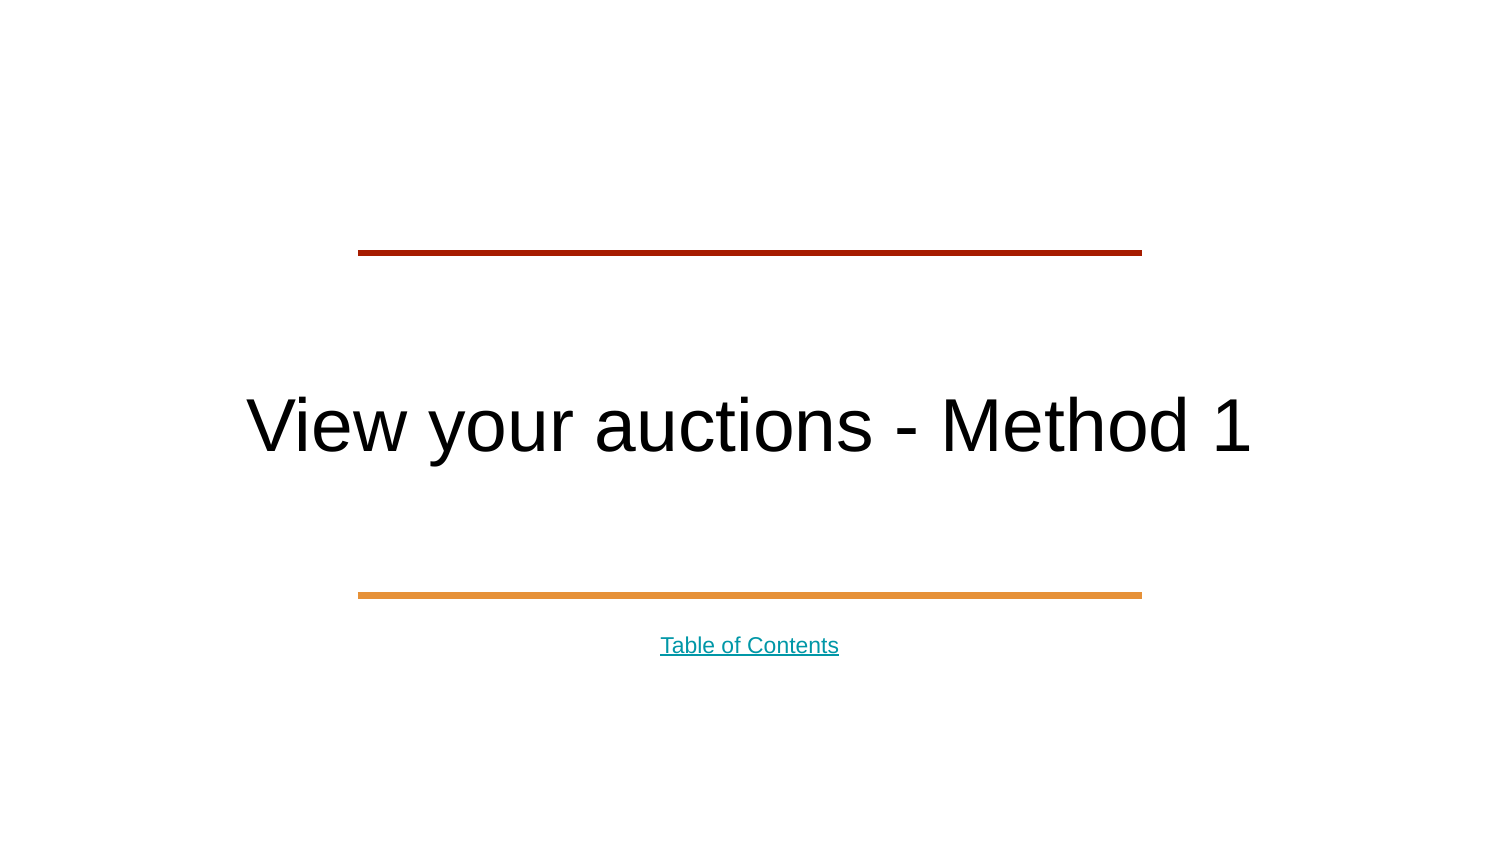

# View your auctions - Method 1
Table of Contents